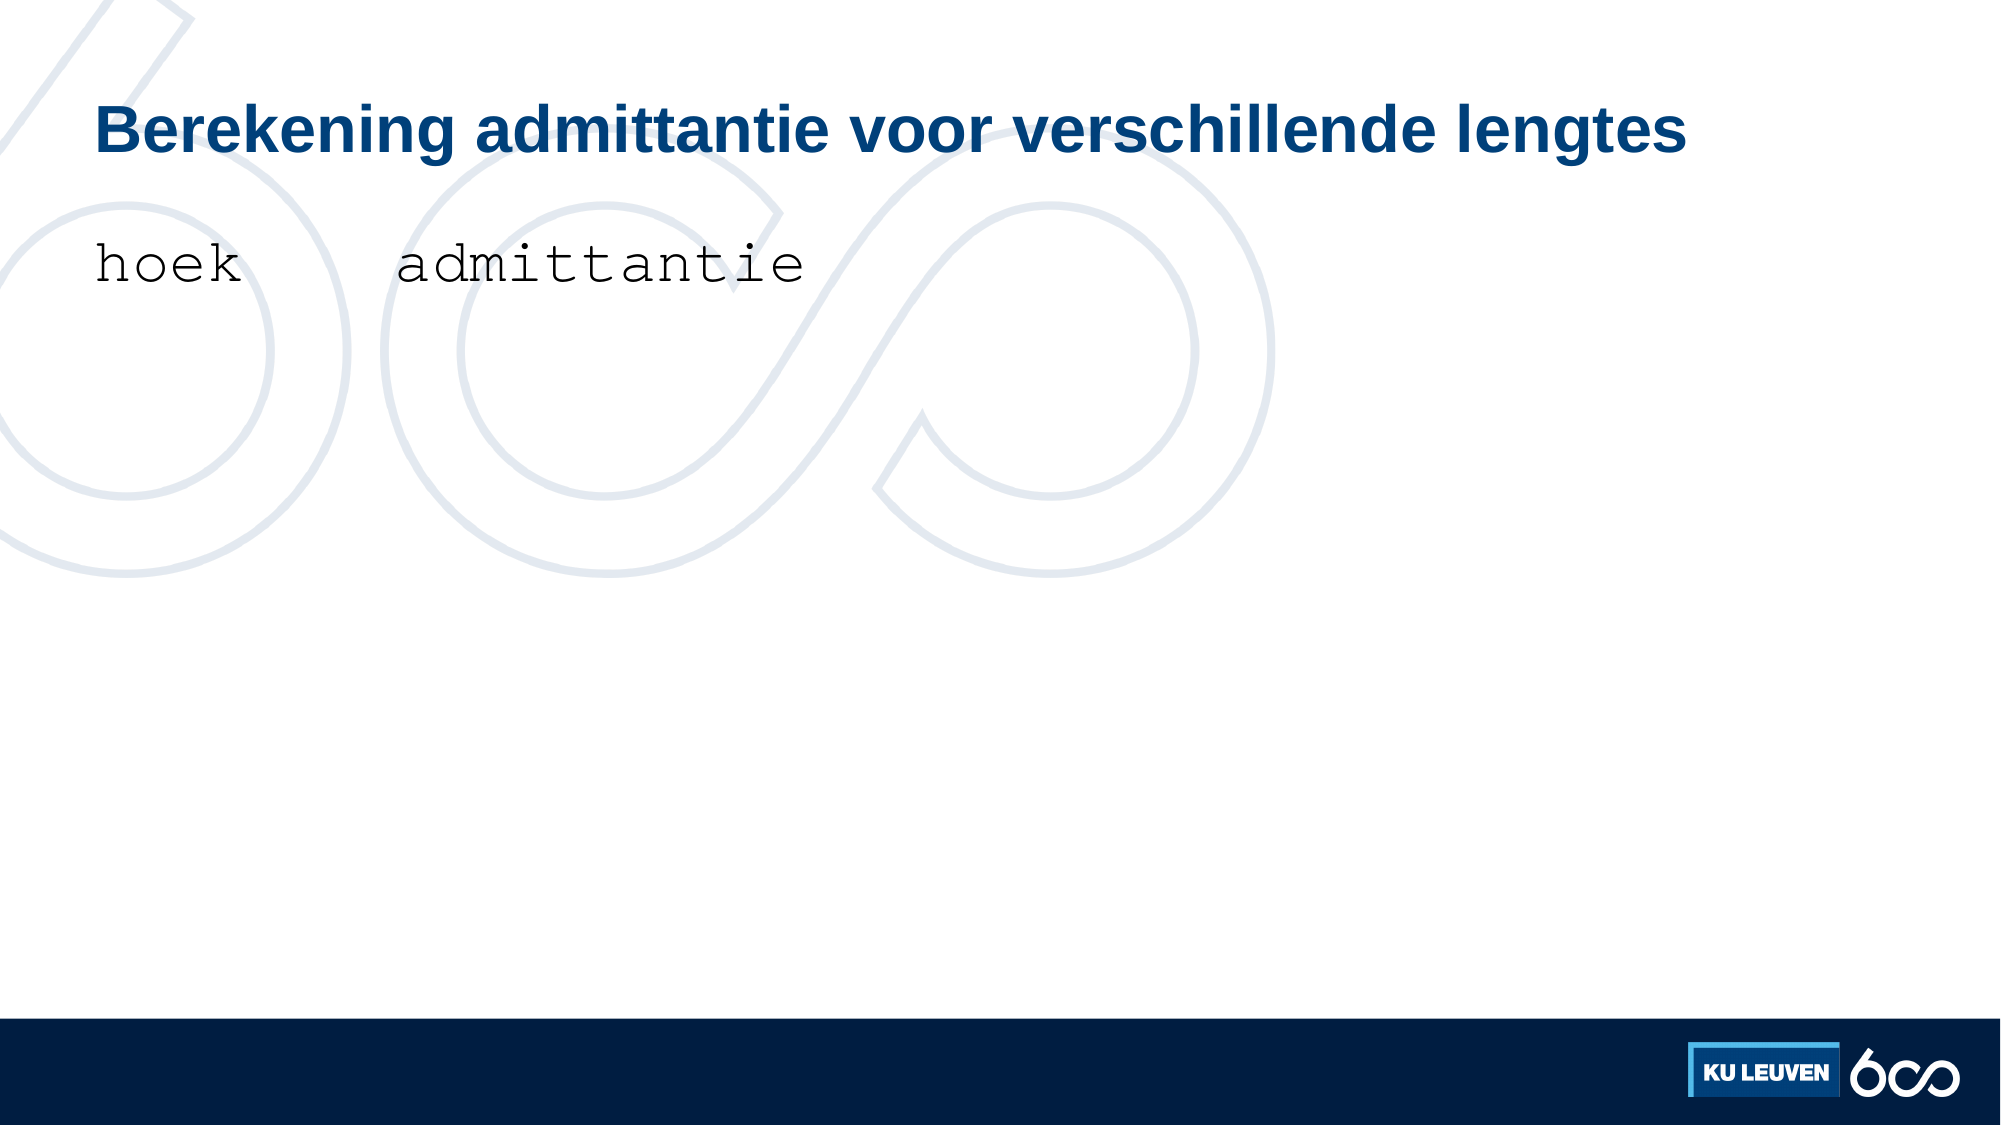

# Berekening admittantie voor verschillende lengtes
hoek    admittantie